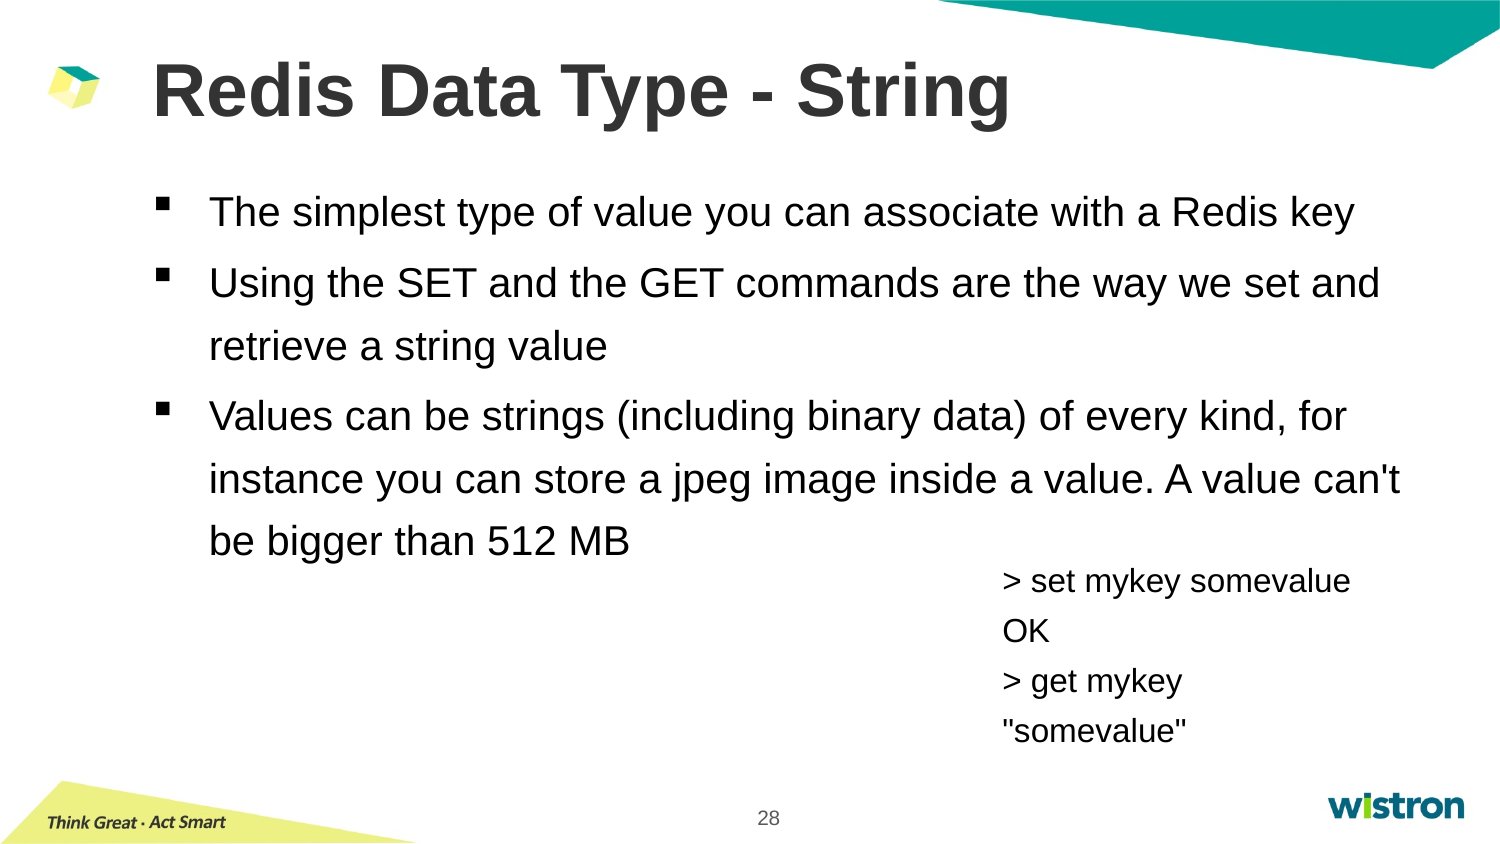

# Redis Data Type - String
The simplest type of value you can associate with a Redis key
Using the SET and the GET commands are the way we set and retrieve a string value
Values can be strings (including binary data) of every kind, for instance you can store a jpeg image inside a value. A value can't be bigger than 512 MB
> set mykey somevalue
OK
> get mykey
"somevalue"
28